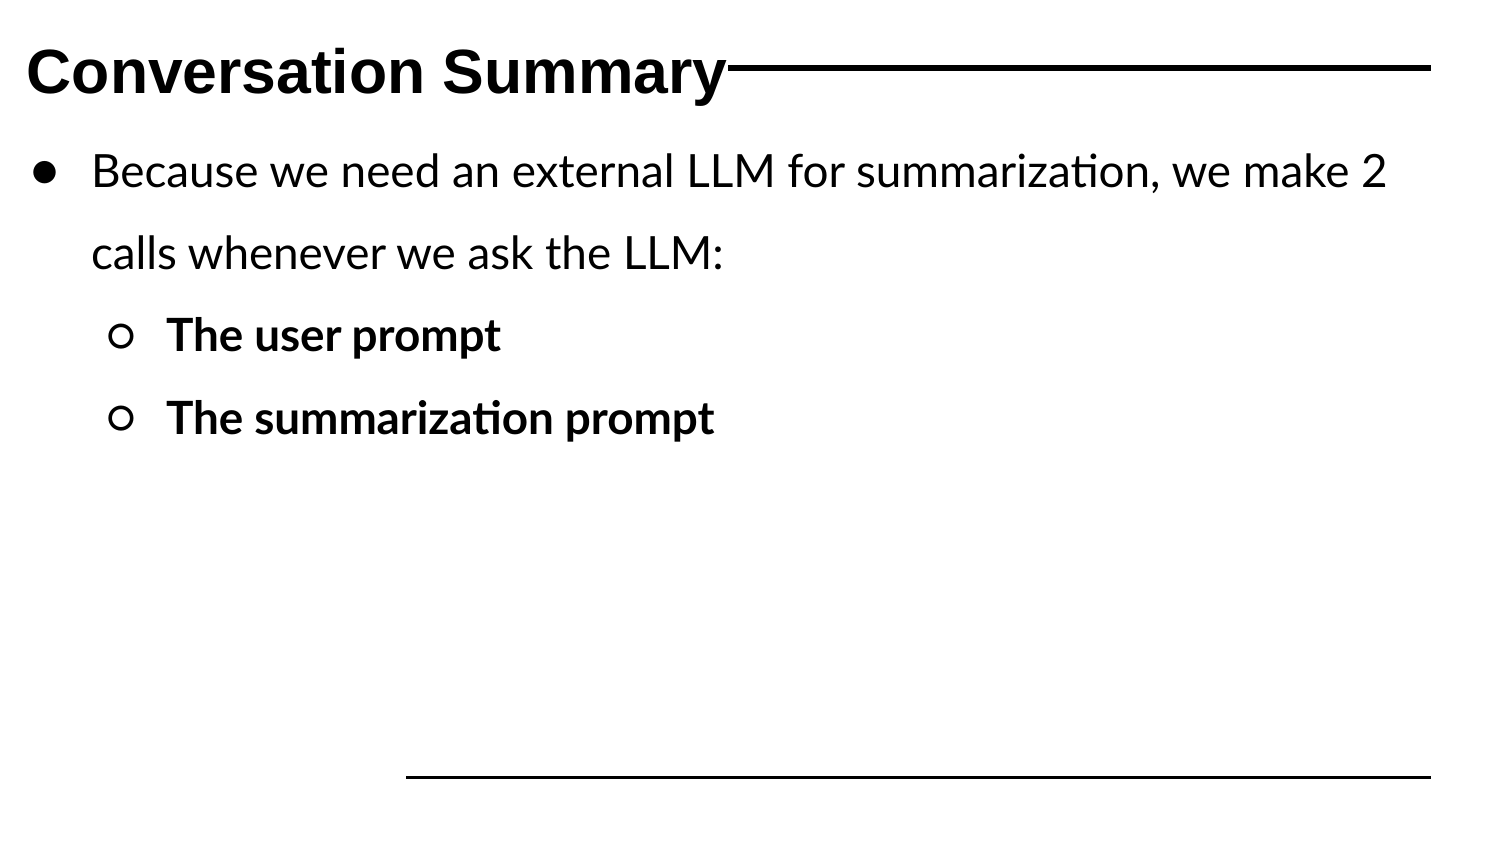

# Conversation Summary
Because we need an external LLM for summarization, we make 2 calls whenever we ask the LLM:
The user prompt
The summarization prompt